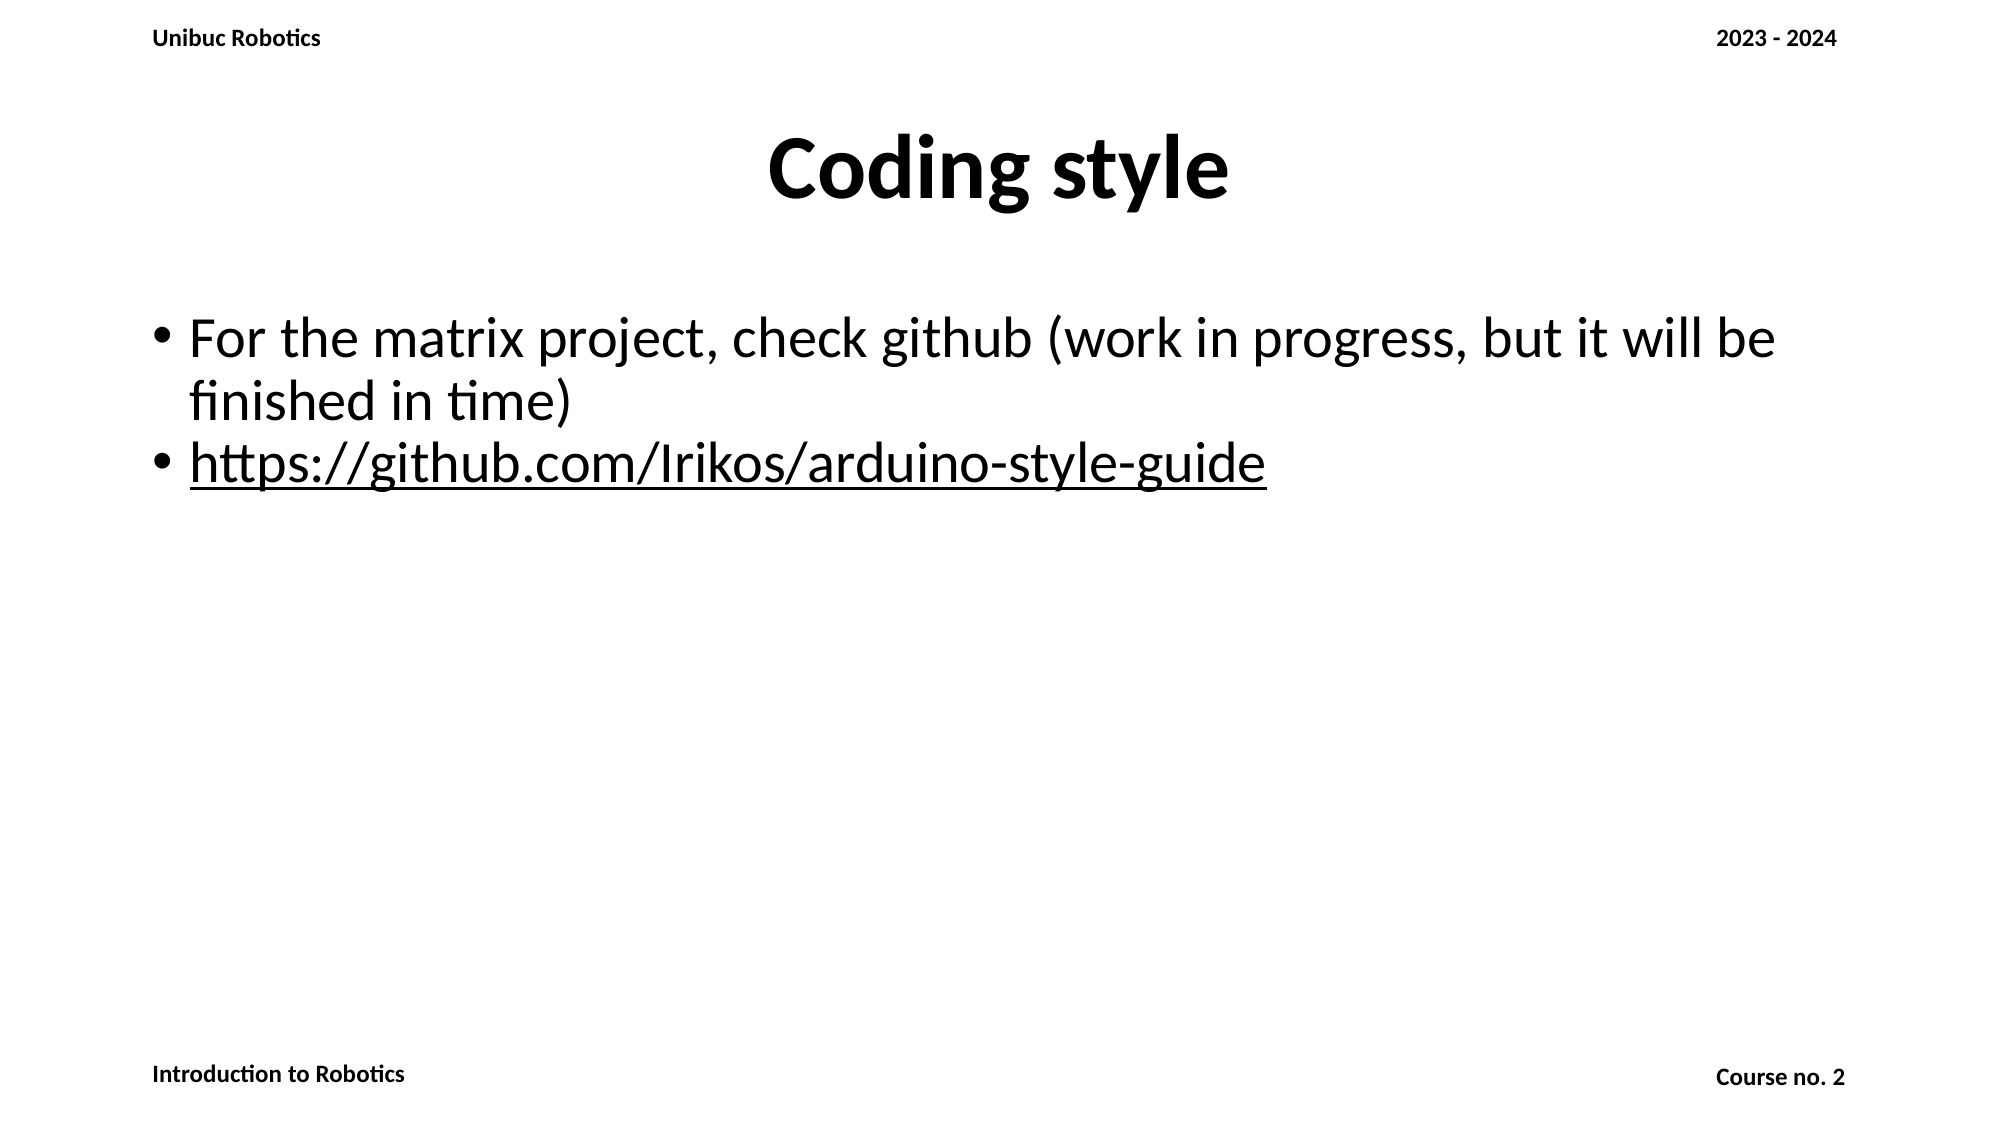

# Coding style
For the matrix project, check github (work in progress, but it will be finished in time)
https://github.com/Irikos/arduino-style-guide